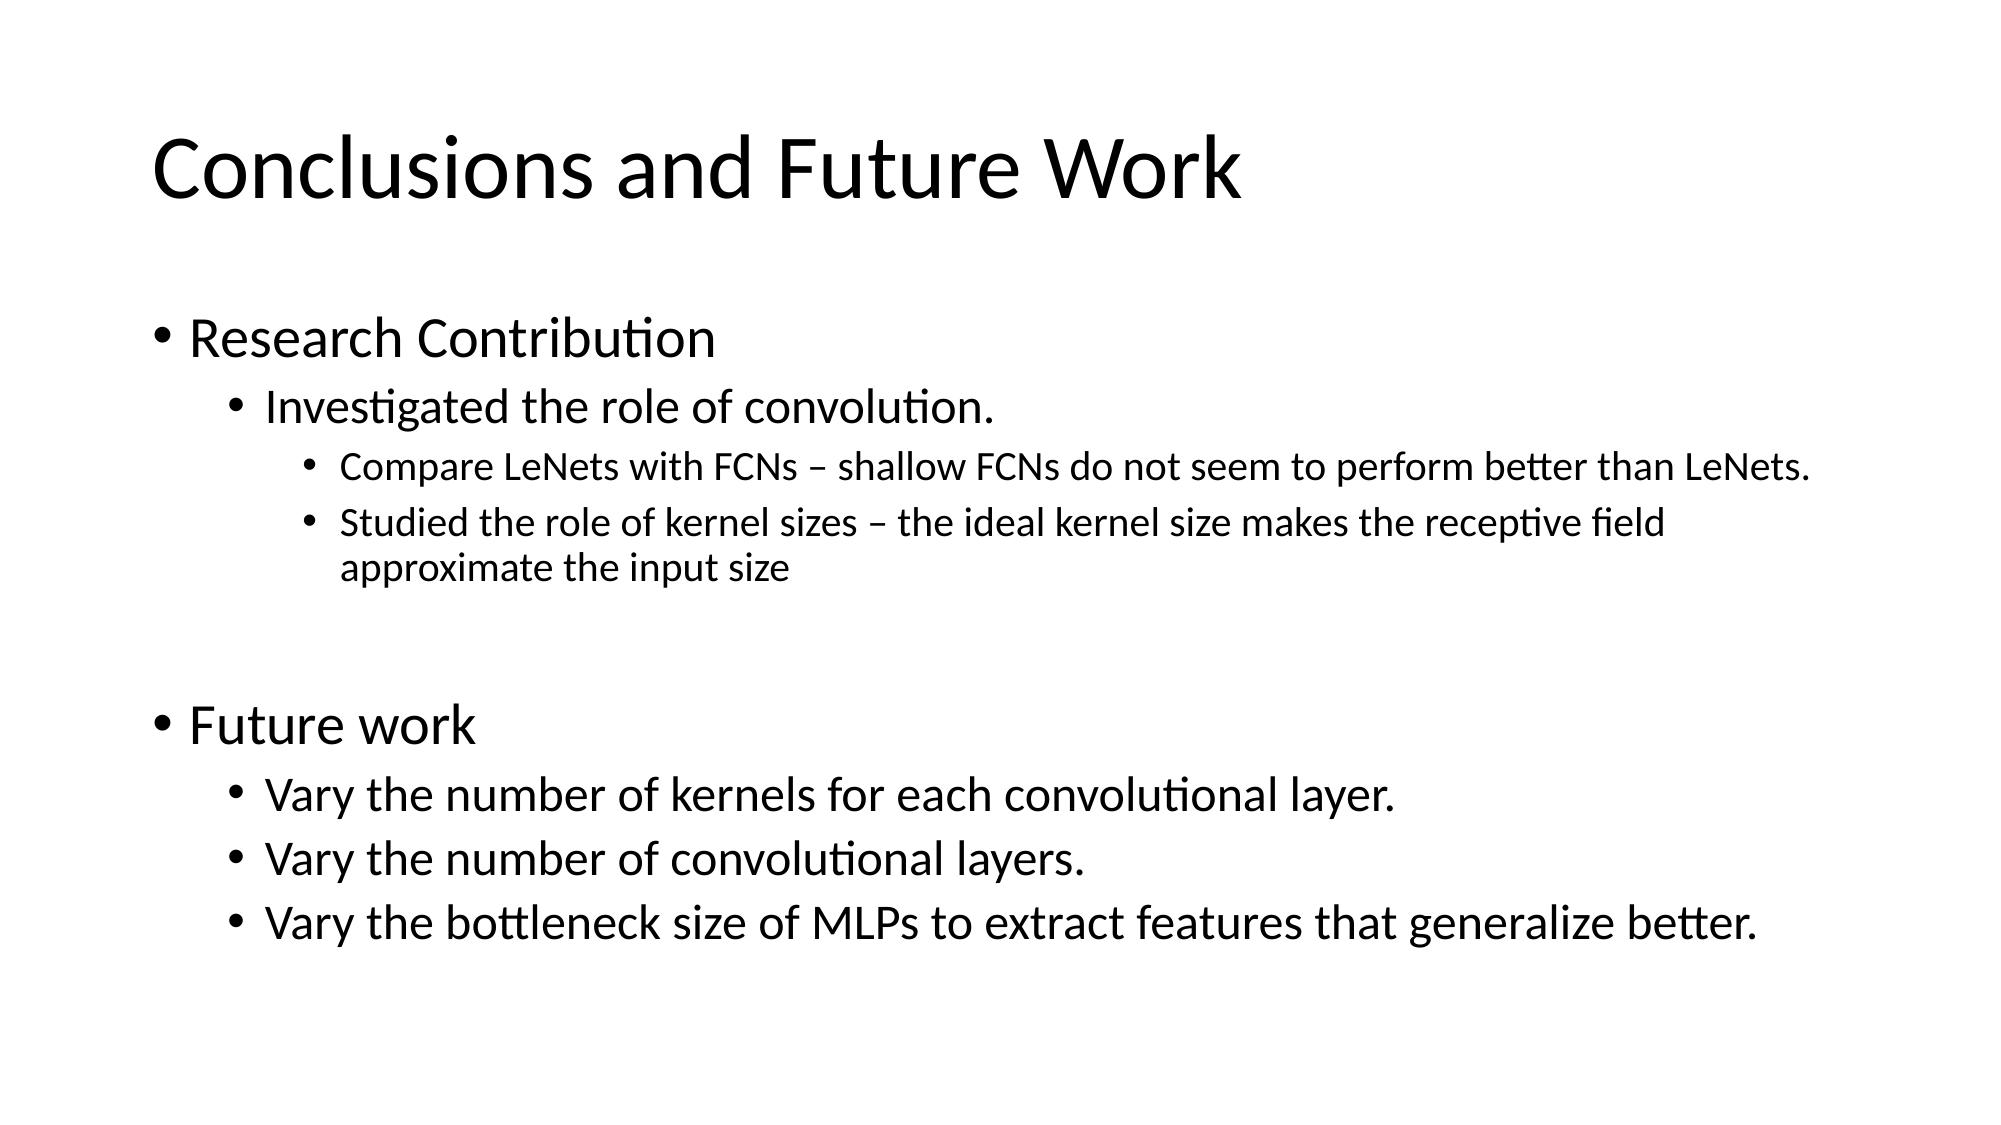

# Conclusions and Future Work
Research Contribution
Investigated the role of convolution.
Compare LeNets with FCNs – shallow FCNs do not seem to perform better than LeNets.
Studied the role of kernel sizes – the ideal kernel size makes the receptive field approximate the input size

Future work
Vary the number of kernels for each convolutional layer.
Vary the number of convolutional layers.
Vary the bottleneck size of MLPs to extract features that generalize better.